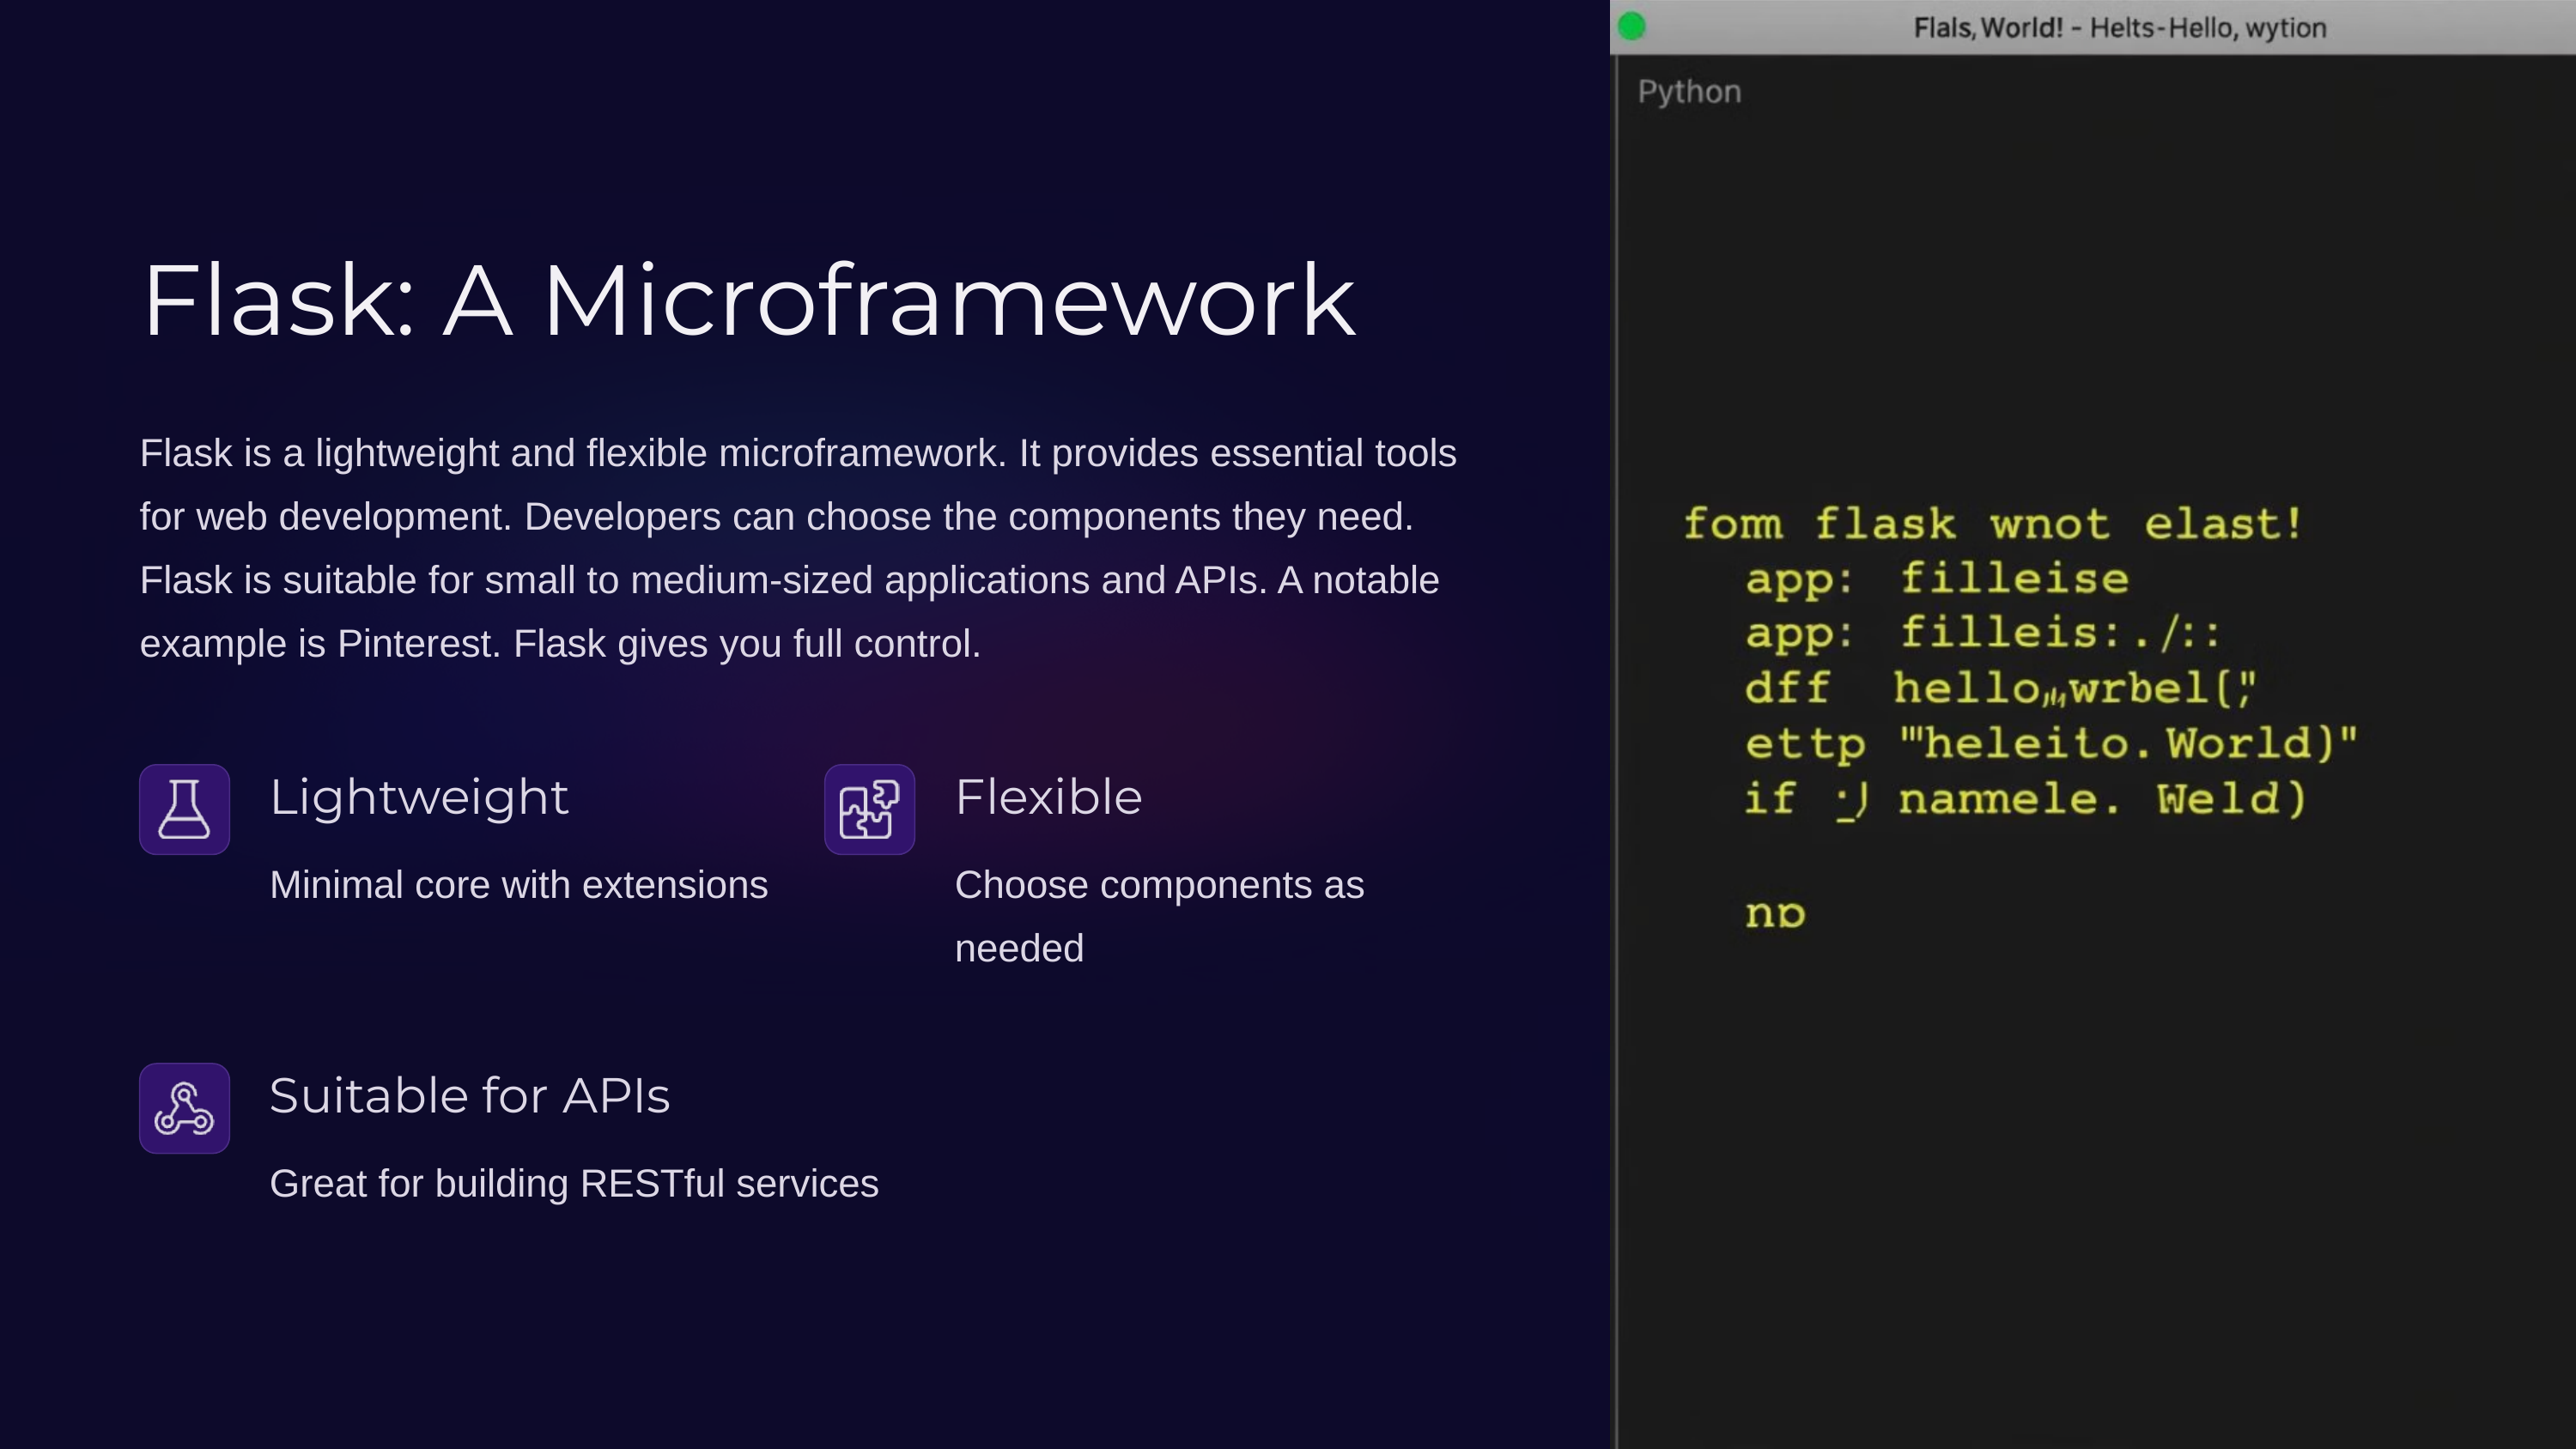

Flask: A Microframework

Flask is a lightweight and flexible microframework. It provides essential tools for web development. Developers can choose the components they need. Flask is suitable for small to medium-sized applications and APIs. A notable example is Pinterest. Flask gives you full control.

Lightweight

Flexible

Minimal core with extensions

Choose components as needed

Suitable for APIs

Great for building RESTful services